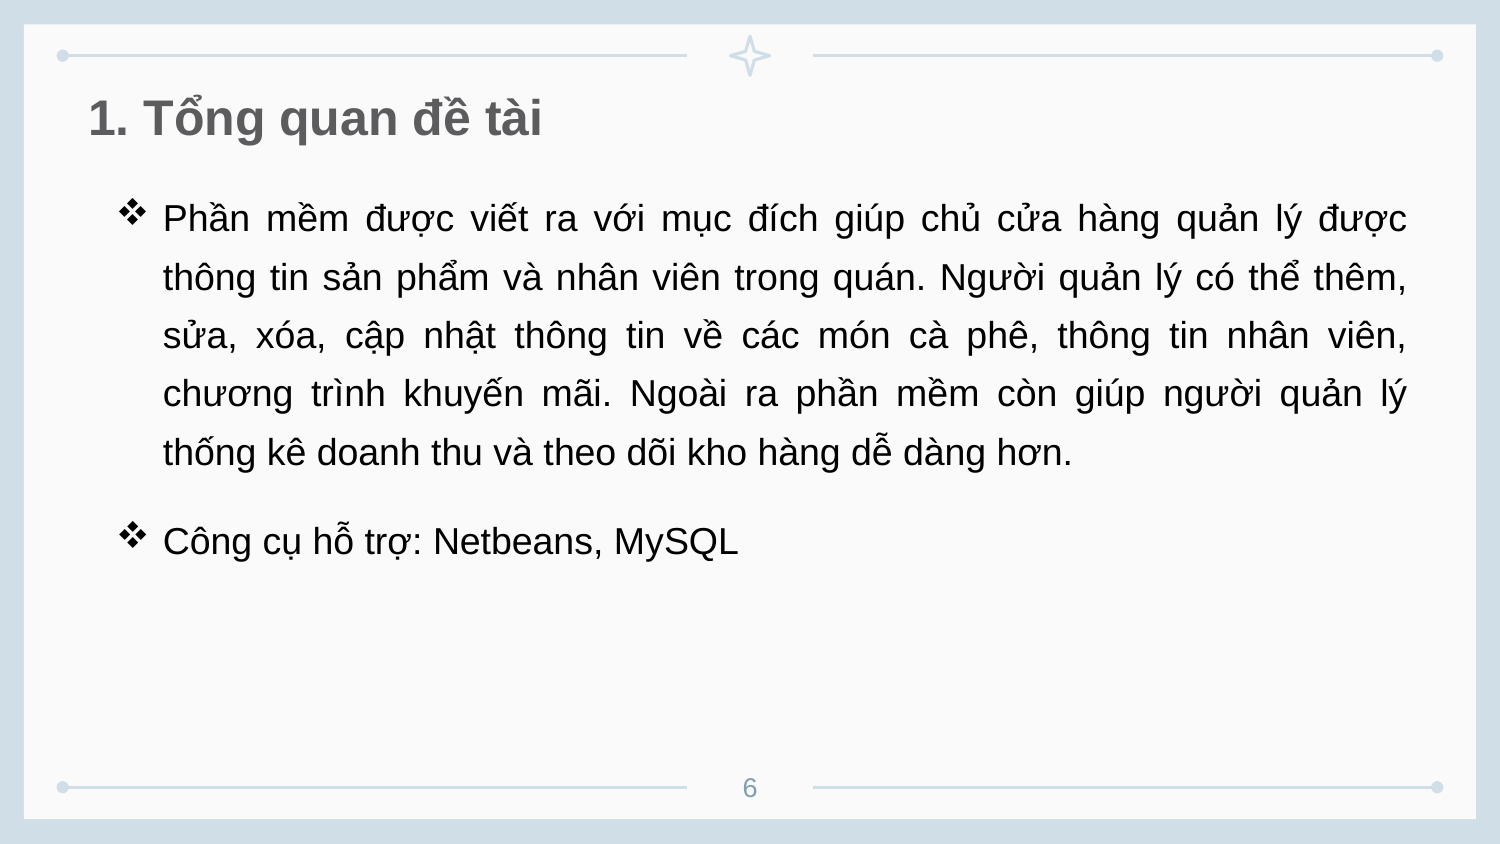

# 1. Tổng quan đề tài
Phần mềm được viết ra với mục đích giúp chủ cửa hàng quản lý được thông tin sản phẩm và nhân viên trong quán. Người quản lý có thể thêm, sửa, xóa, cập nhật thông tin về các món cà phê, thông tin nhân viên, chương trình khuyến mãi. Ngoài ra phần mềm còn giúp người quản lý thống kê doanh thu và theo dõi kho hàng dễ dàng hơn.
Công cụ hỗ trợ: Netbeans, MySQL
6